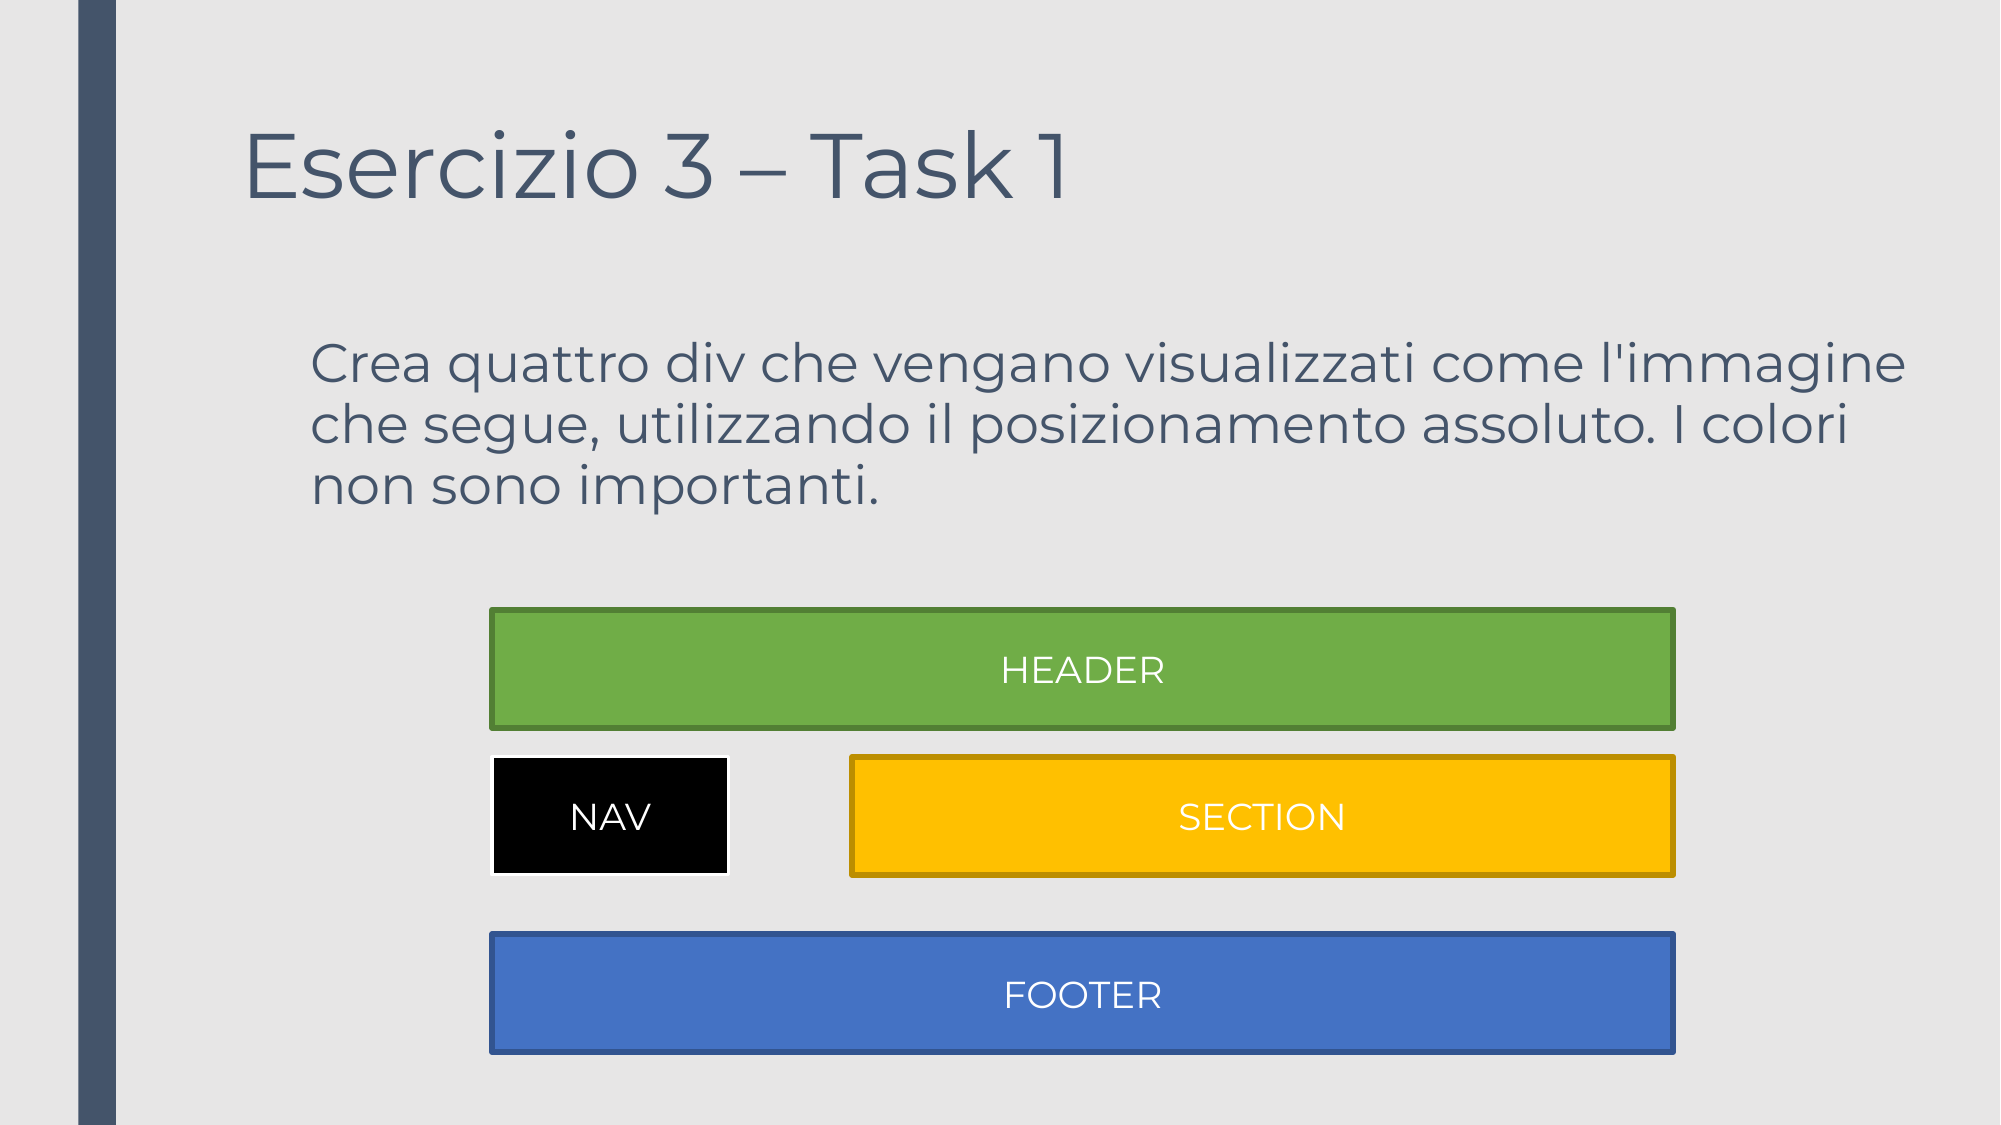

# Esercizio 3 – Task 1
Crea quattro div che vengano visualizzati come l'immagine che segue, utilizzando il posizionamento assoluto. I colori non sono importanti.
HEADER
NAV
SECTION
FOOTER